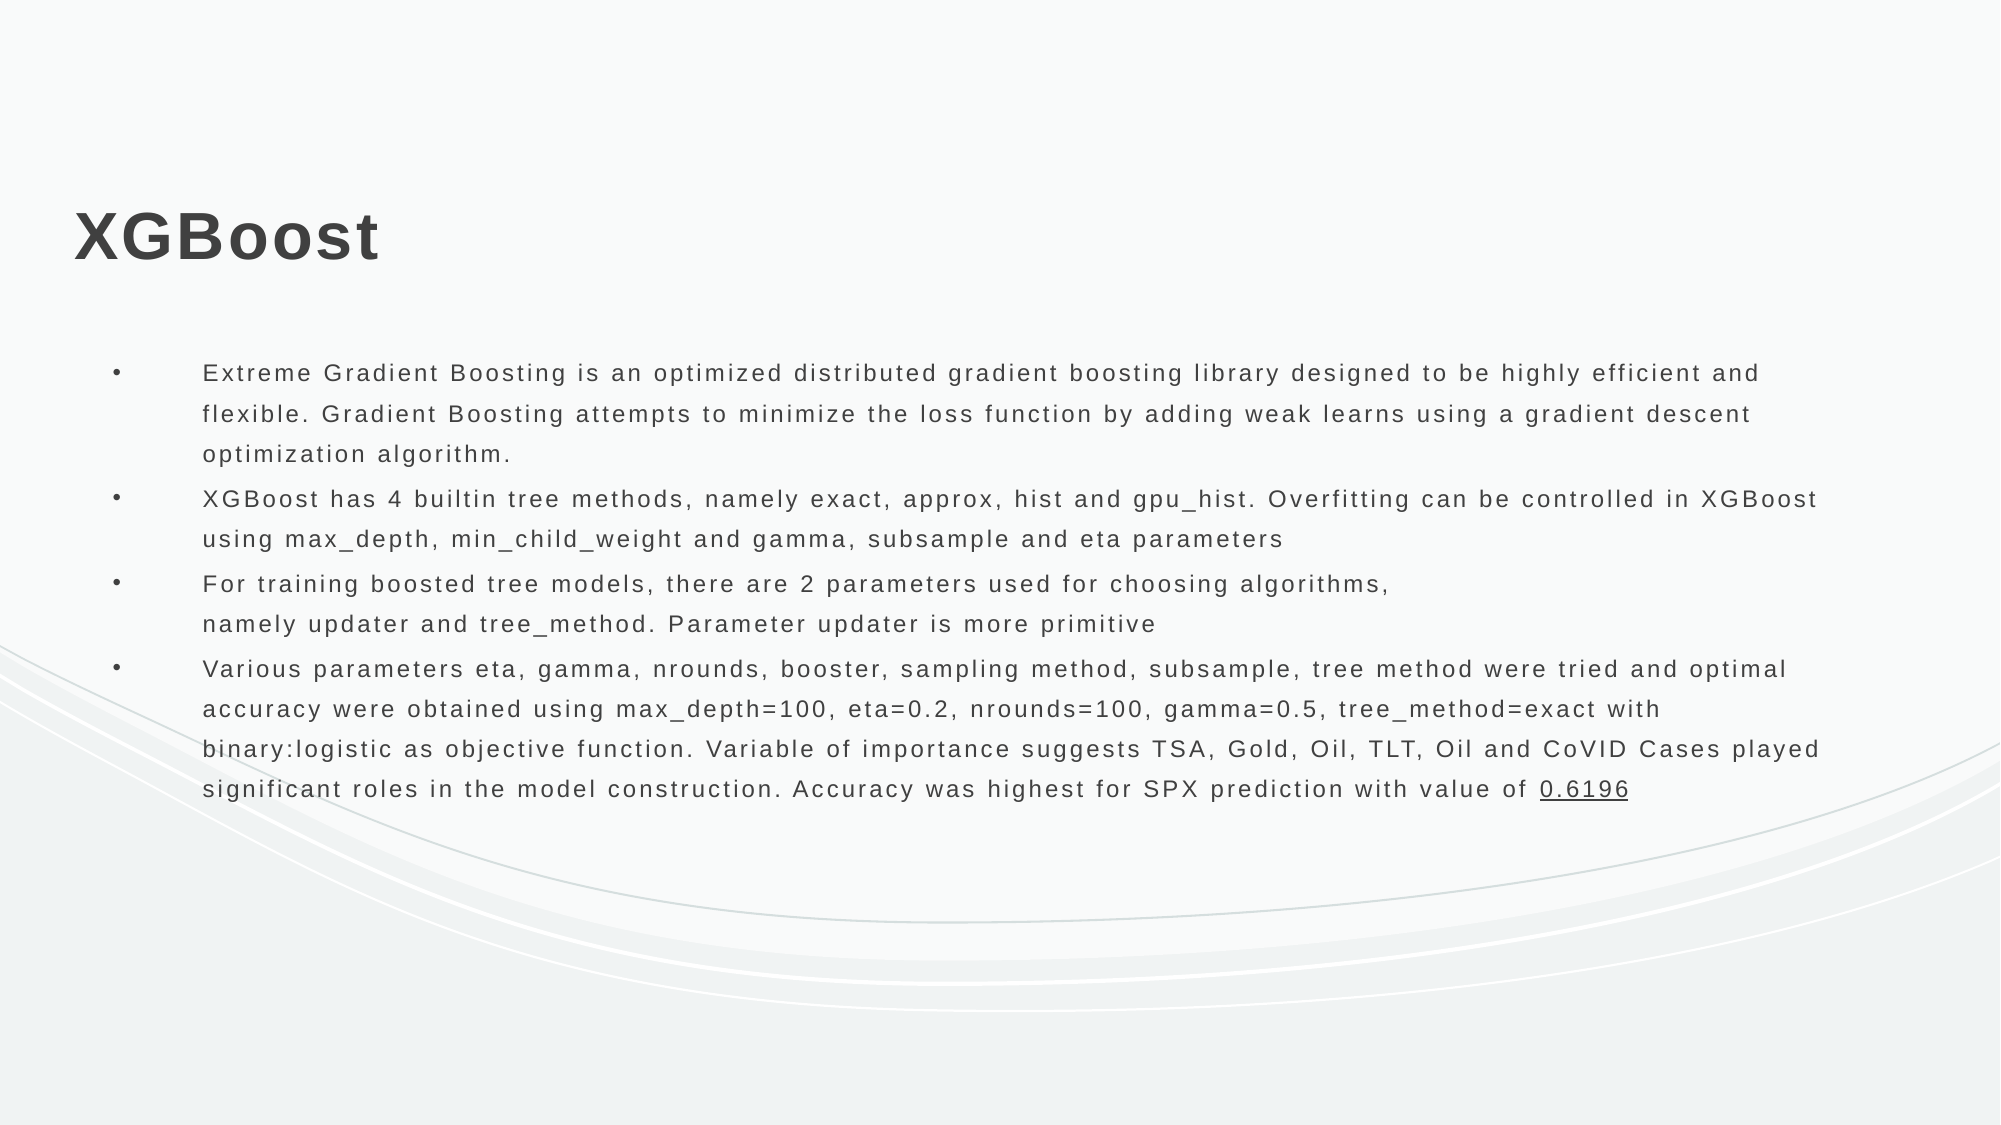

# XGBoost
Extreme Gradient Boosting is an optimized distributed gradient boosting library designed to be highly efficient and flexible. Gradient Boosting attempts to minimize the loss function by adding weak learns using a gradient descent optimization algorithm.
XGBoost has 4 builtin tree methods, namely exact, approx, hist and gpu_hist. Overfitting can be controlled in XGBoost using max_depth, min_child_weight and gamma, subsample and eta parameters
For training boosted tree models, there are 2 parameters used for choosing algorithms, namely updater and tree_method. Parameter updater is more primitive
Various parameters eta, gamma, nrounds, booster, sampling method, subsample, tree method were tried and optimal accuracy were obtained using max_depth=100, eta=0.2, nrounds=100, gamma=0.5, tree_method=exact with binary:logistic as objective function. Variable of importance suggests TSA, Gold, Oil, TLT, Oil and CoVID Cases played significant roles in the model construction. Accuracy was highest for SPX prediction with value of 0.6196